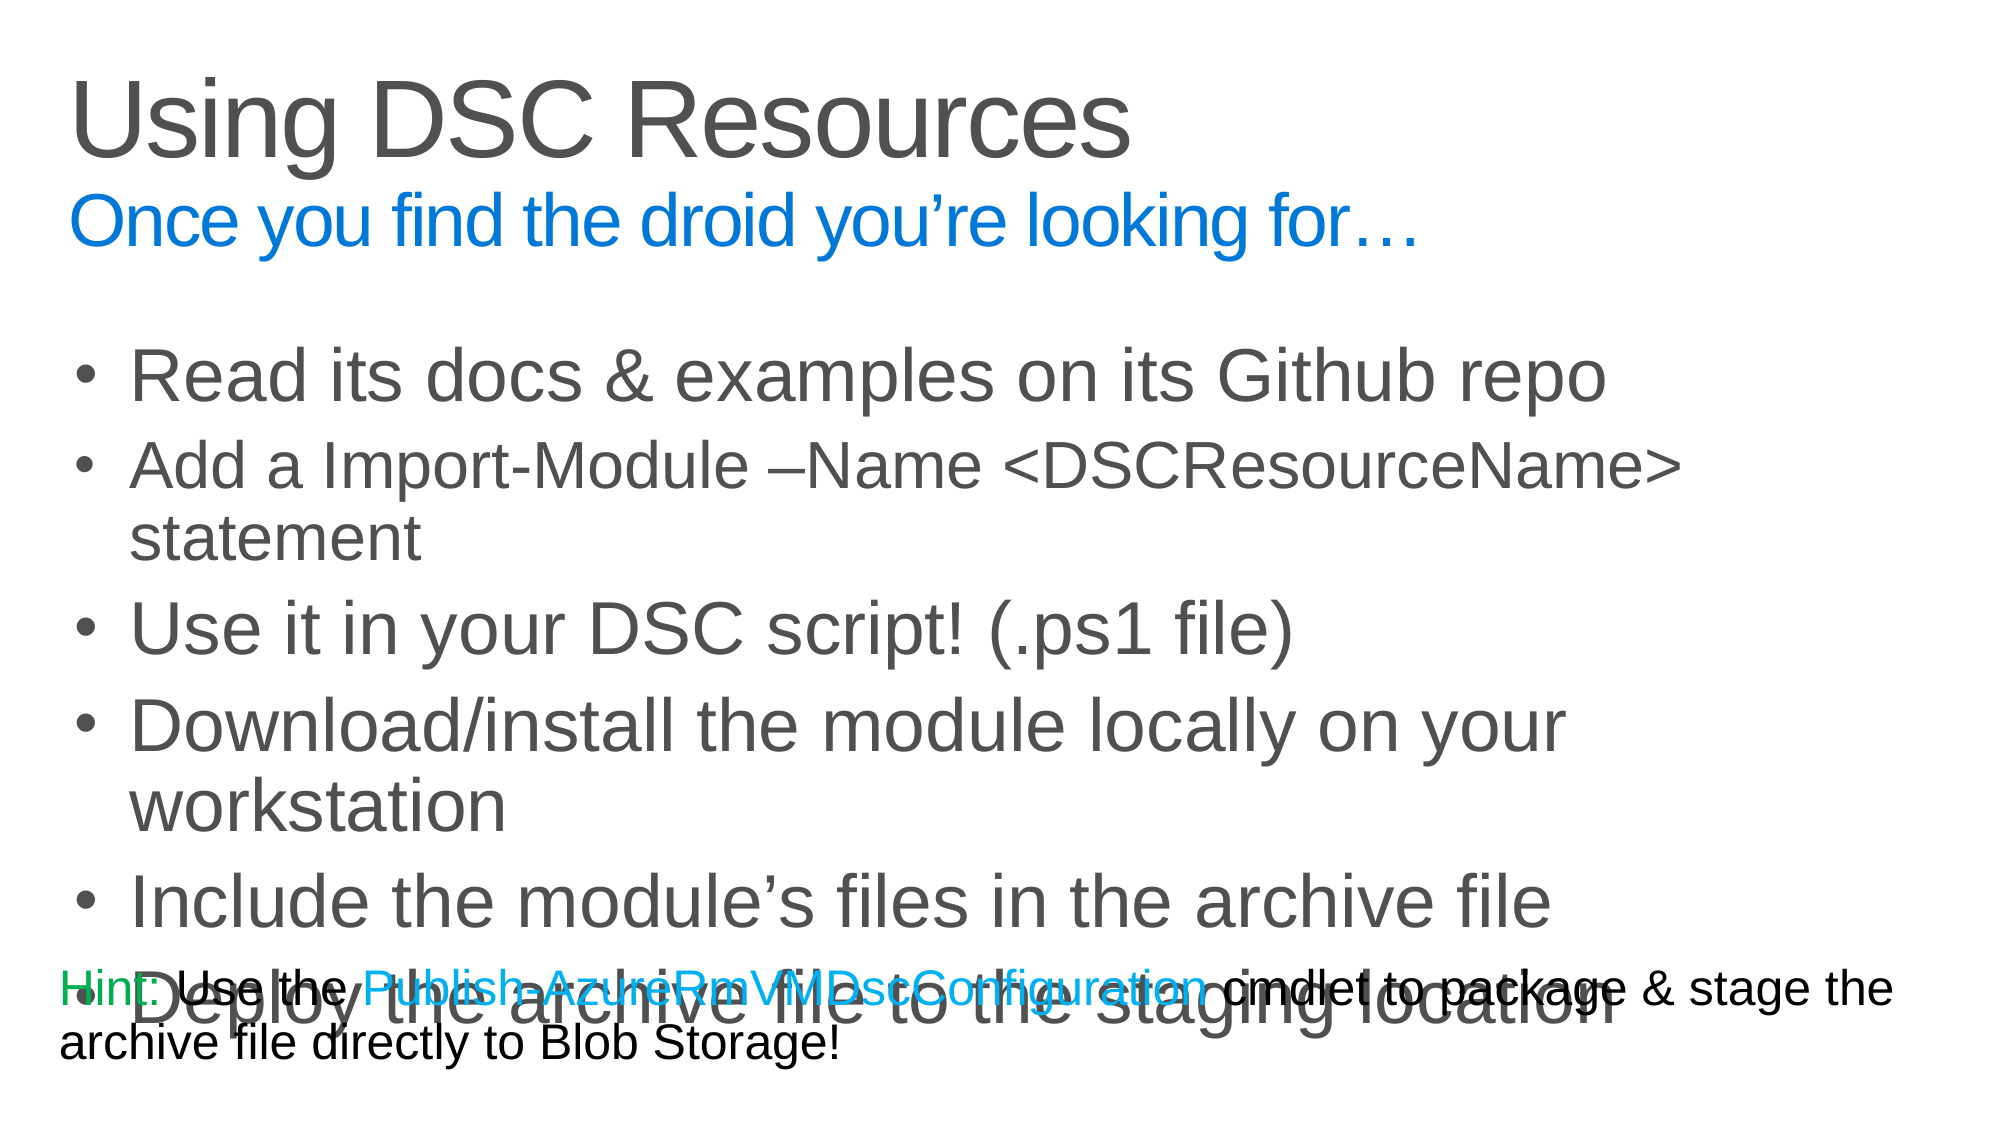

# Using DSC Resources Once you find the droid you’re looking for…
Read its docs & examples on its Github repo
Add a Import-Module –Name <DSCResourceName> statement
Use it in your DSC script! (.ps1 file)
Download/install the module locally on your workstation
Include the module’s files in the archive file
Deploy the archive file to the staging location

Hint: Use the Publish-AzureRmVMDscConfiguration cmdlet to package & stage the archive file directly to Blob Storage!